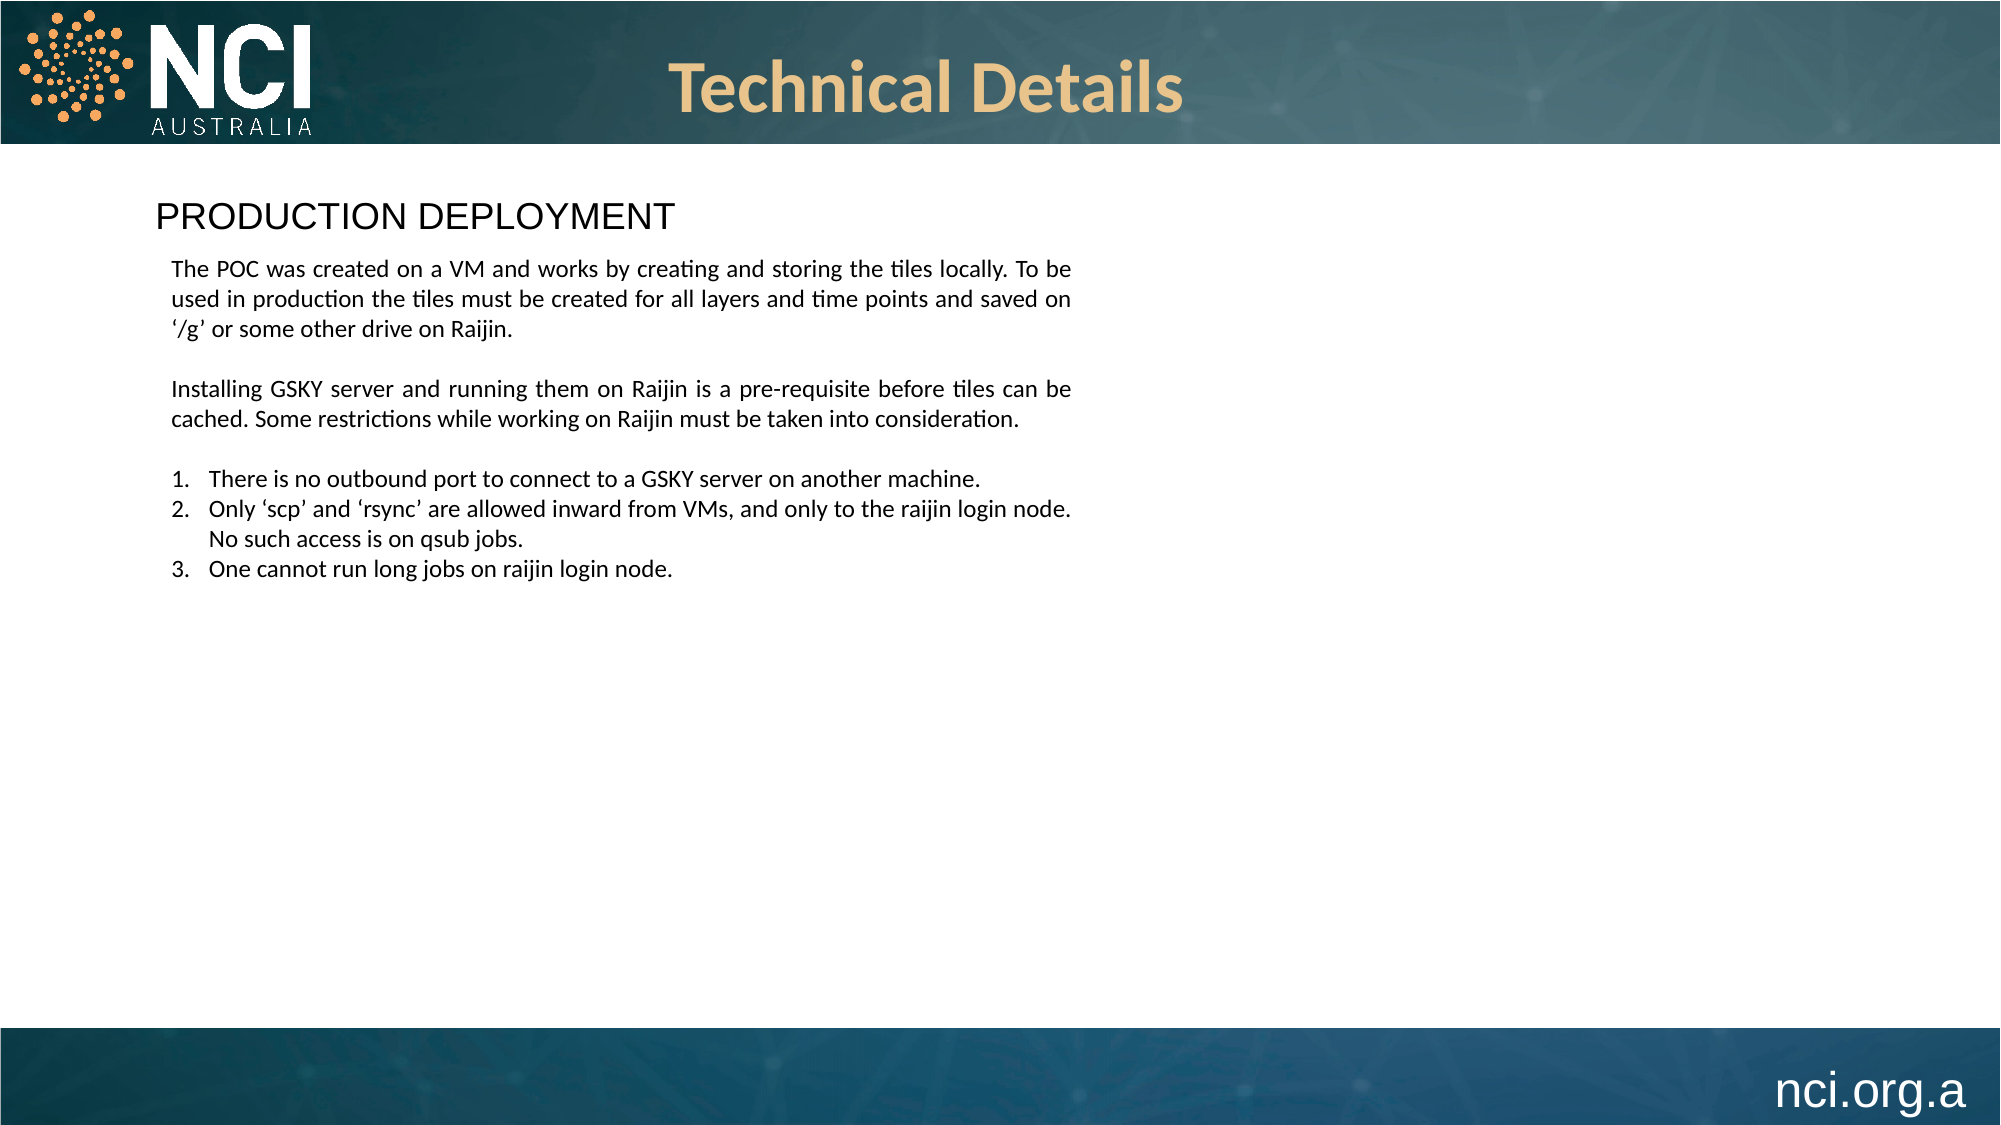

Technical Details
PRODUCTION DEPLOYMENT
The POC was created on a VM and works by creating and storing the tiles locally. To be used in production the tiles must be created for all layers and time points and saved on ‘/g’ or some other drive on Raijin.

Installing GSKY server and running them on Raijin is a pre-requisite before tiles can be cached. Some restrictions while working on Raijin must be taken into consideration.

There is no outbound port to connect to a GSKY server on another machine.
Only ‘scp’ and ‘rsync’ are allowed inward from VMs, and only to the raijin login node. No such access is on qsub jobs.
One cannot run long jobs on raijin login node.